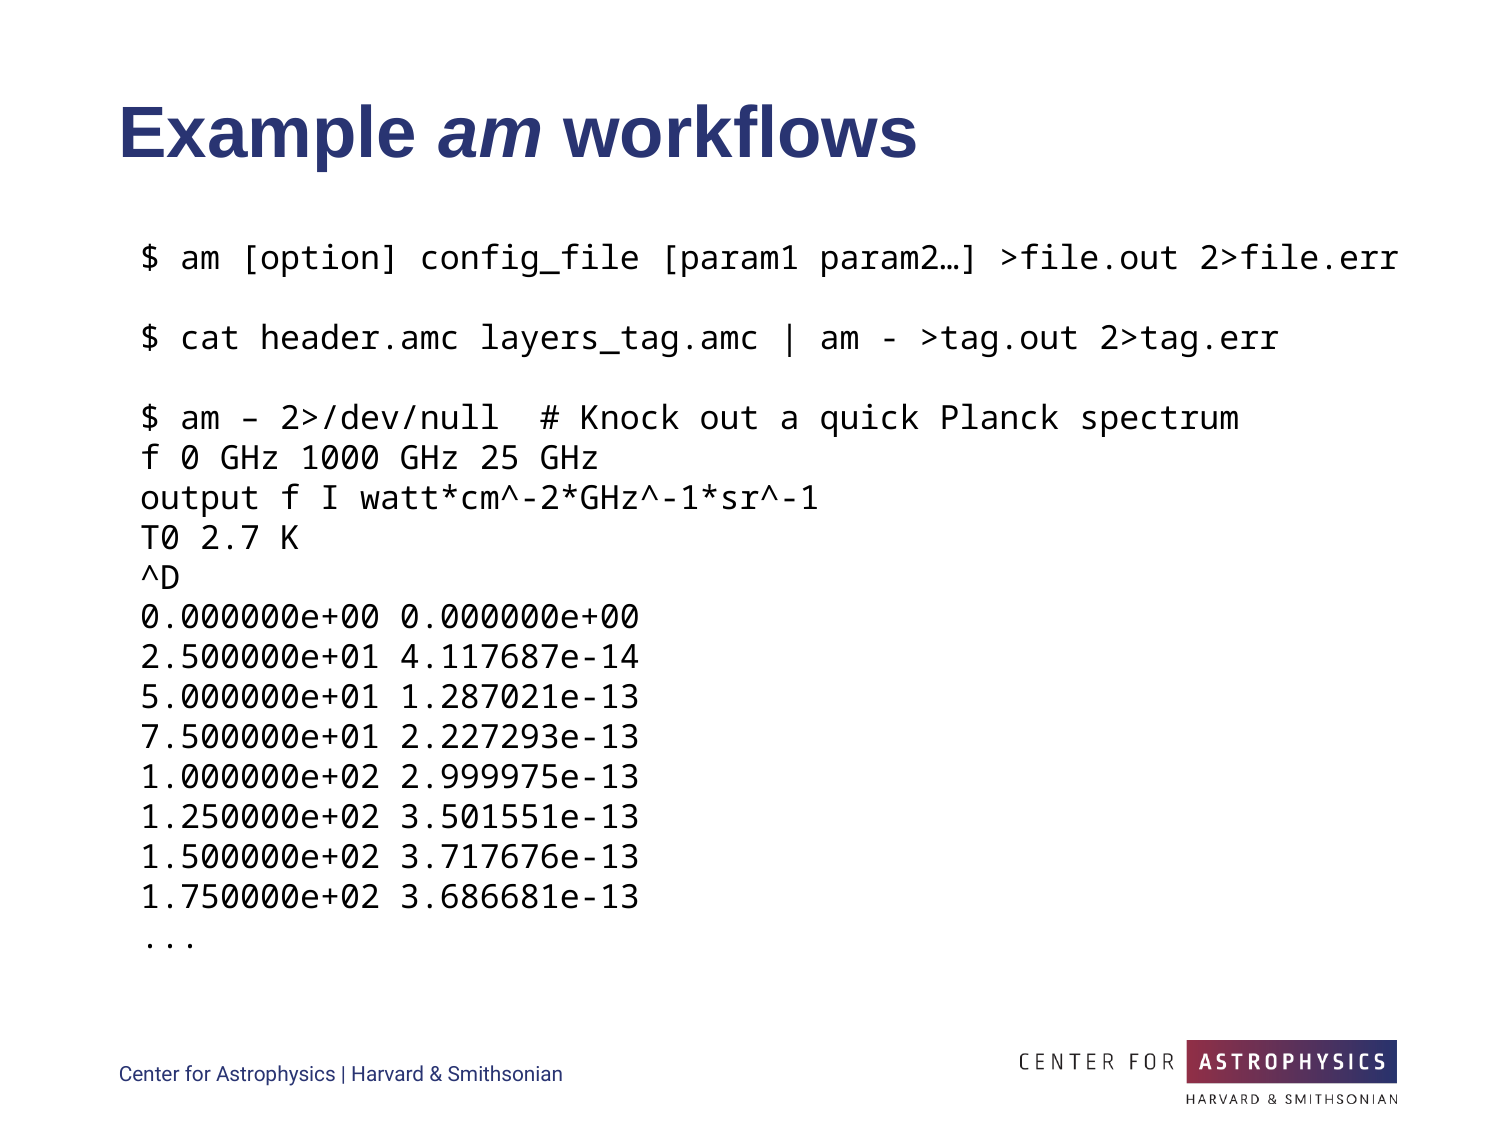

# Example am workflows
$ am [option] config_file [param1 param2…] >file.out 2>file.err

$ cat header.amc layers_tag.amc | am - >tag.out 2>tag.err

$ am – 2>/dev/null  # Knock out a quick Planck spectrum
f 0 GHz 1000 GHz 25 GHz
output f I watt*cm^-2*GHz^-1*sr^-1
T0 2.7 K
^D
0.000000e+00 0.000000e+00
2.500000e+01 4.117687e-14
5.000000e+01 1.287021e-13
7.500000e+01 2.227293e-13
1.000000e+02 2.999975e-13
1.250000e+02 3.501551e-13
1.500000e+02 3.717676e-13
1.750000e+02 3.686681e-13
...

Center for Astrophysics | Harvard & Smithsonian